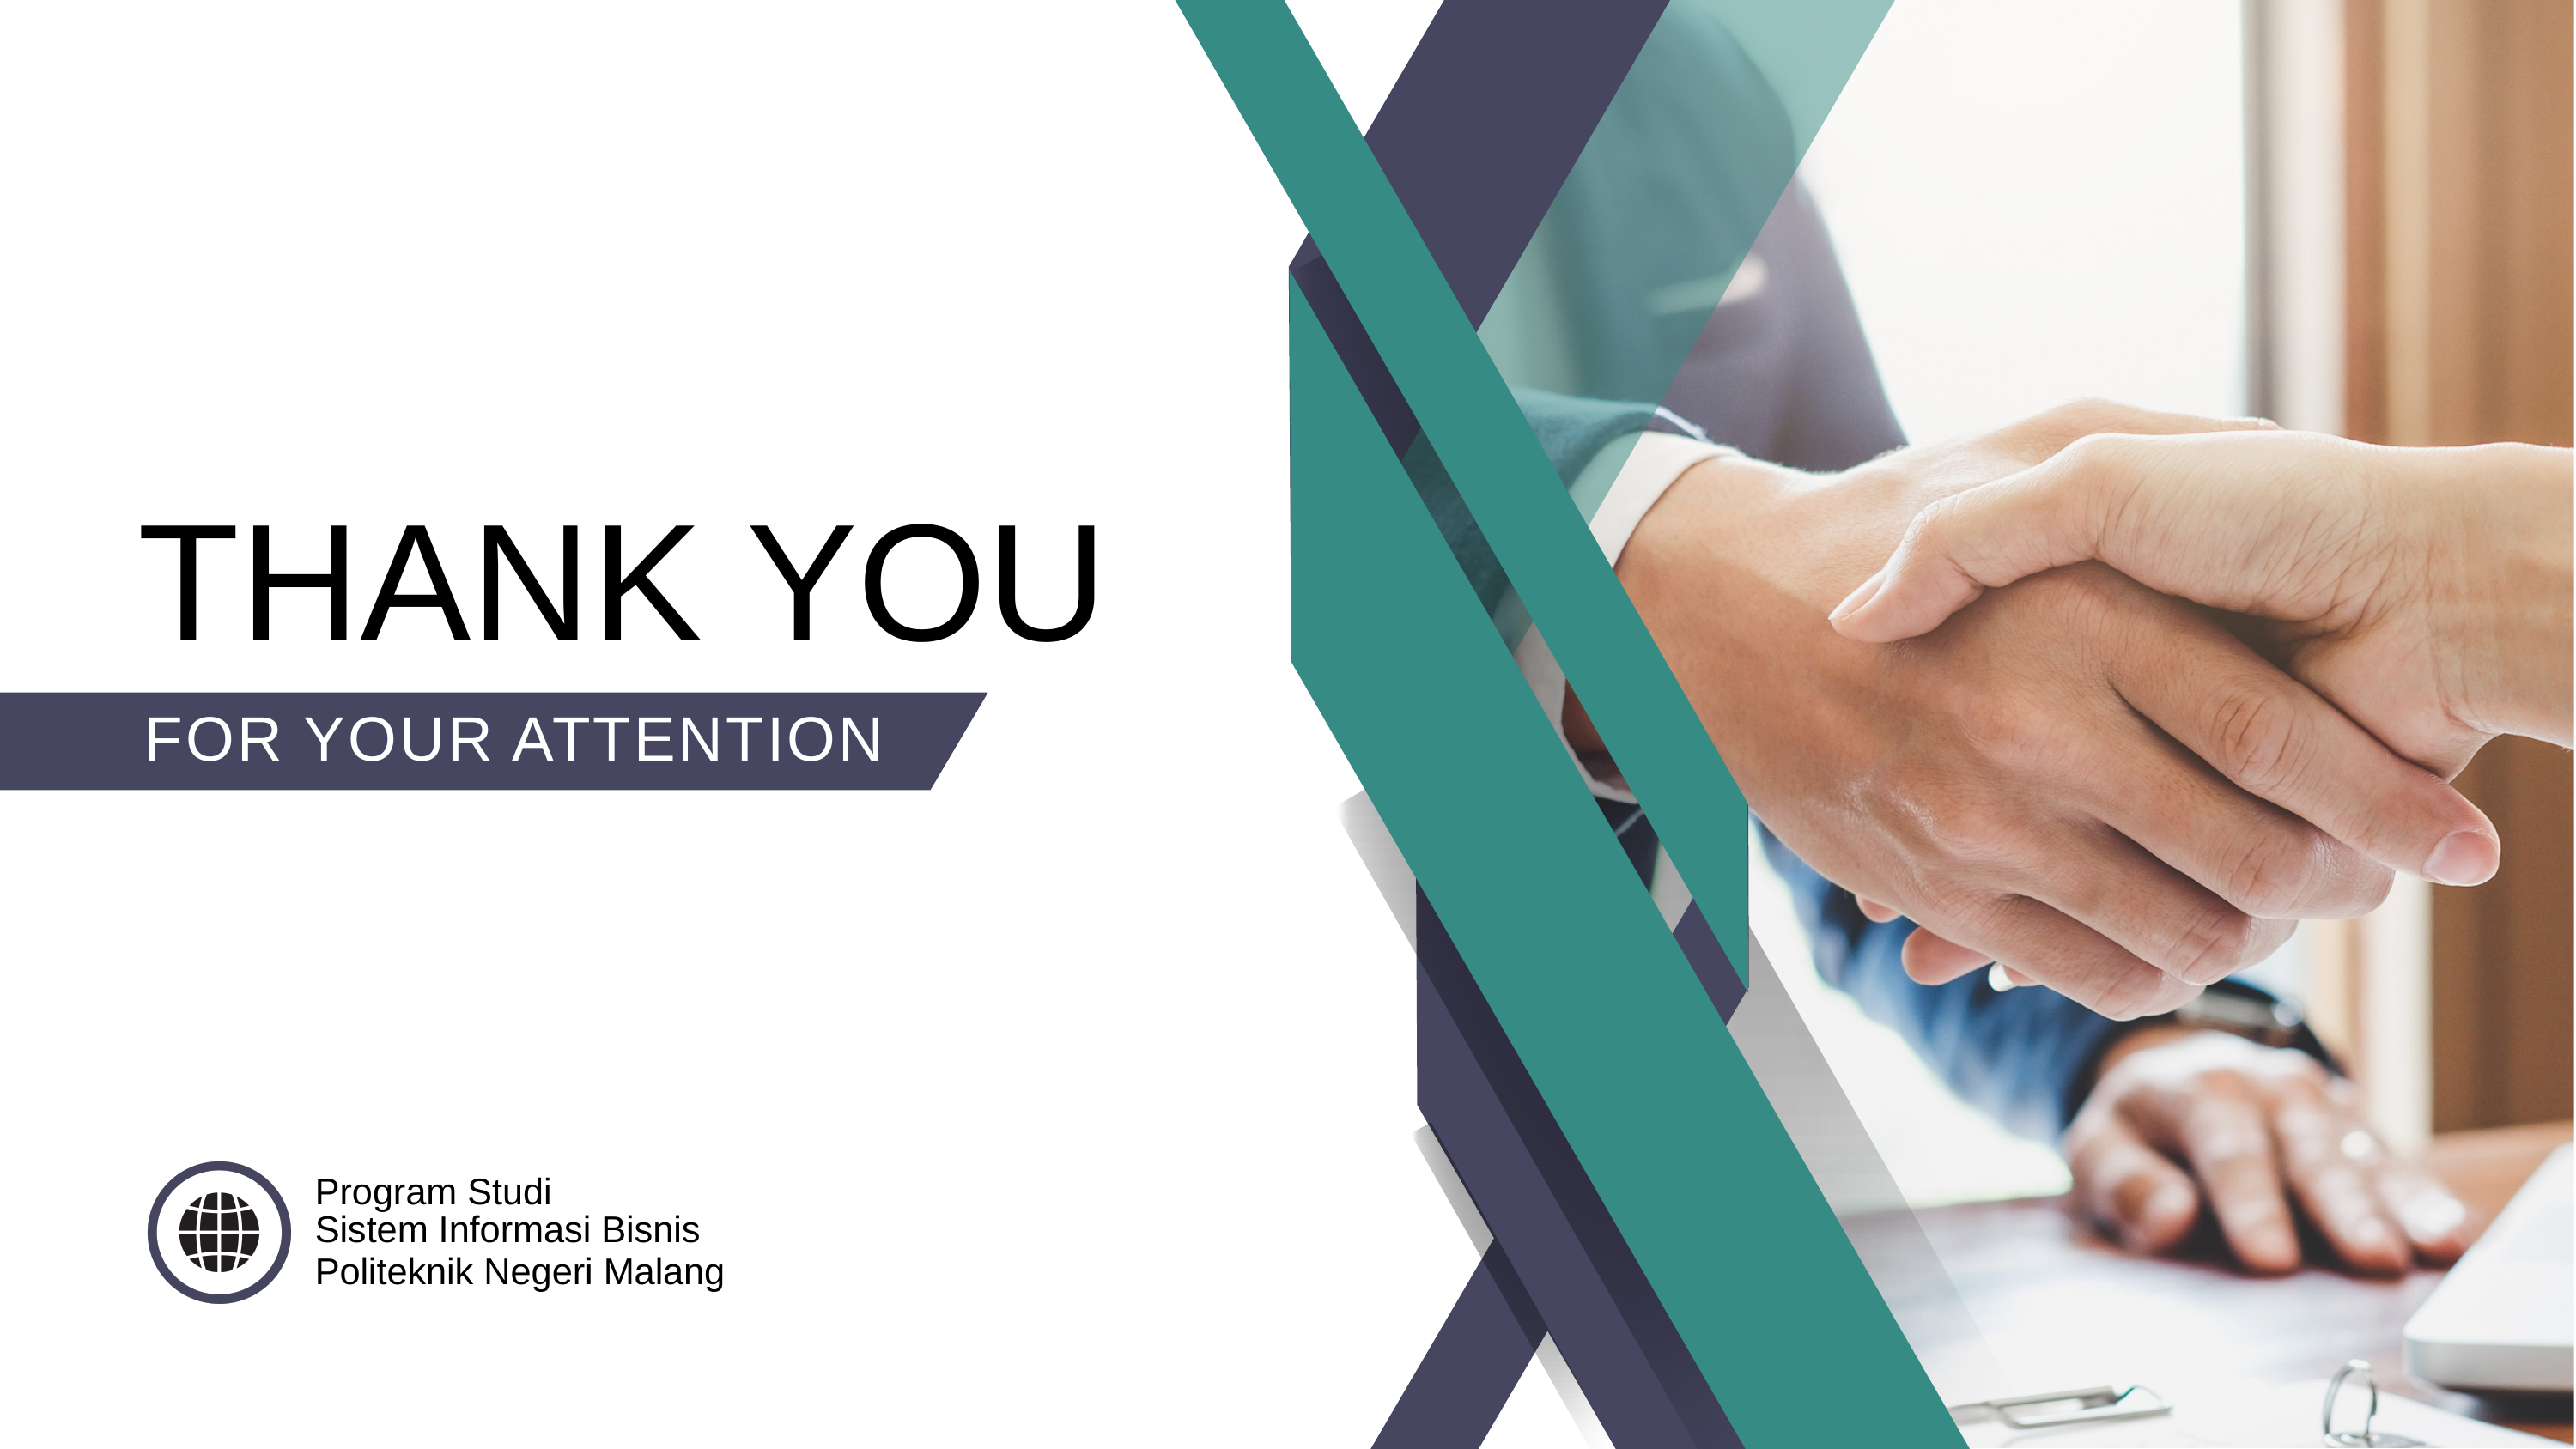

THANK YOU

FOR YOUR ATTENTION

Program Studi
Sistem Informasi Bisnis
Politeknik Negeri Malang